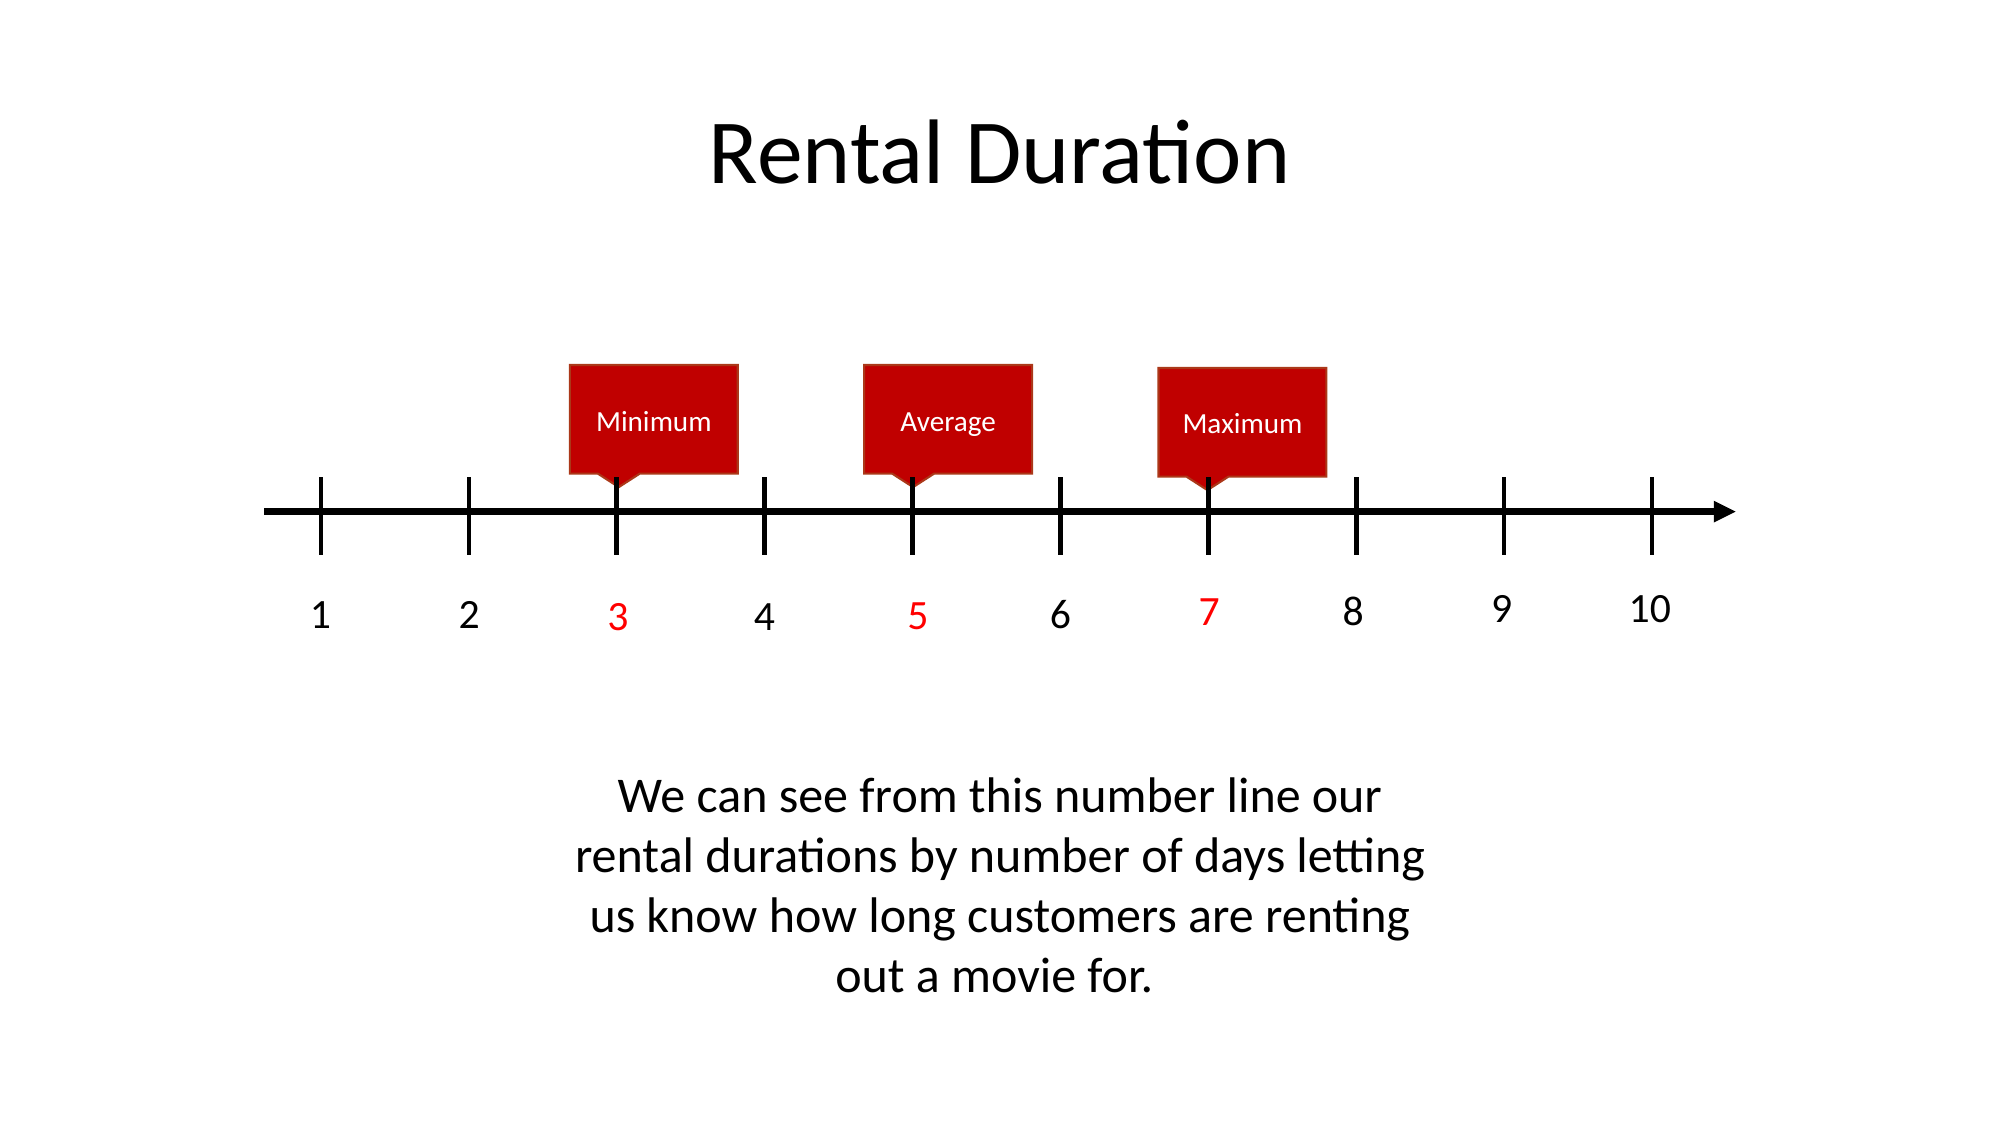

# Rental Duration
Minimum
Average
Maximum
9
10
7
8
1
2
6
5
3
4
We can see from this number line our rental durations by number of days letting us know how long customers are renting out a movie for.